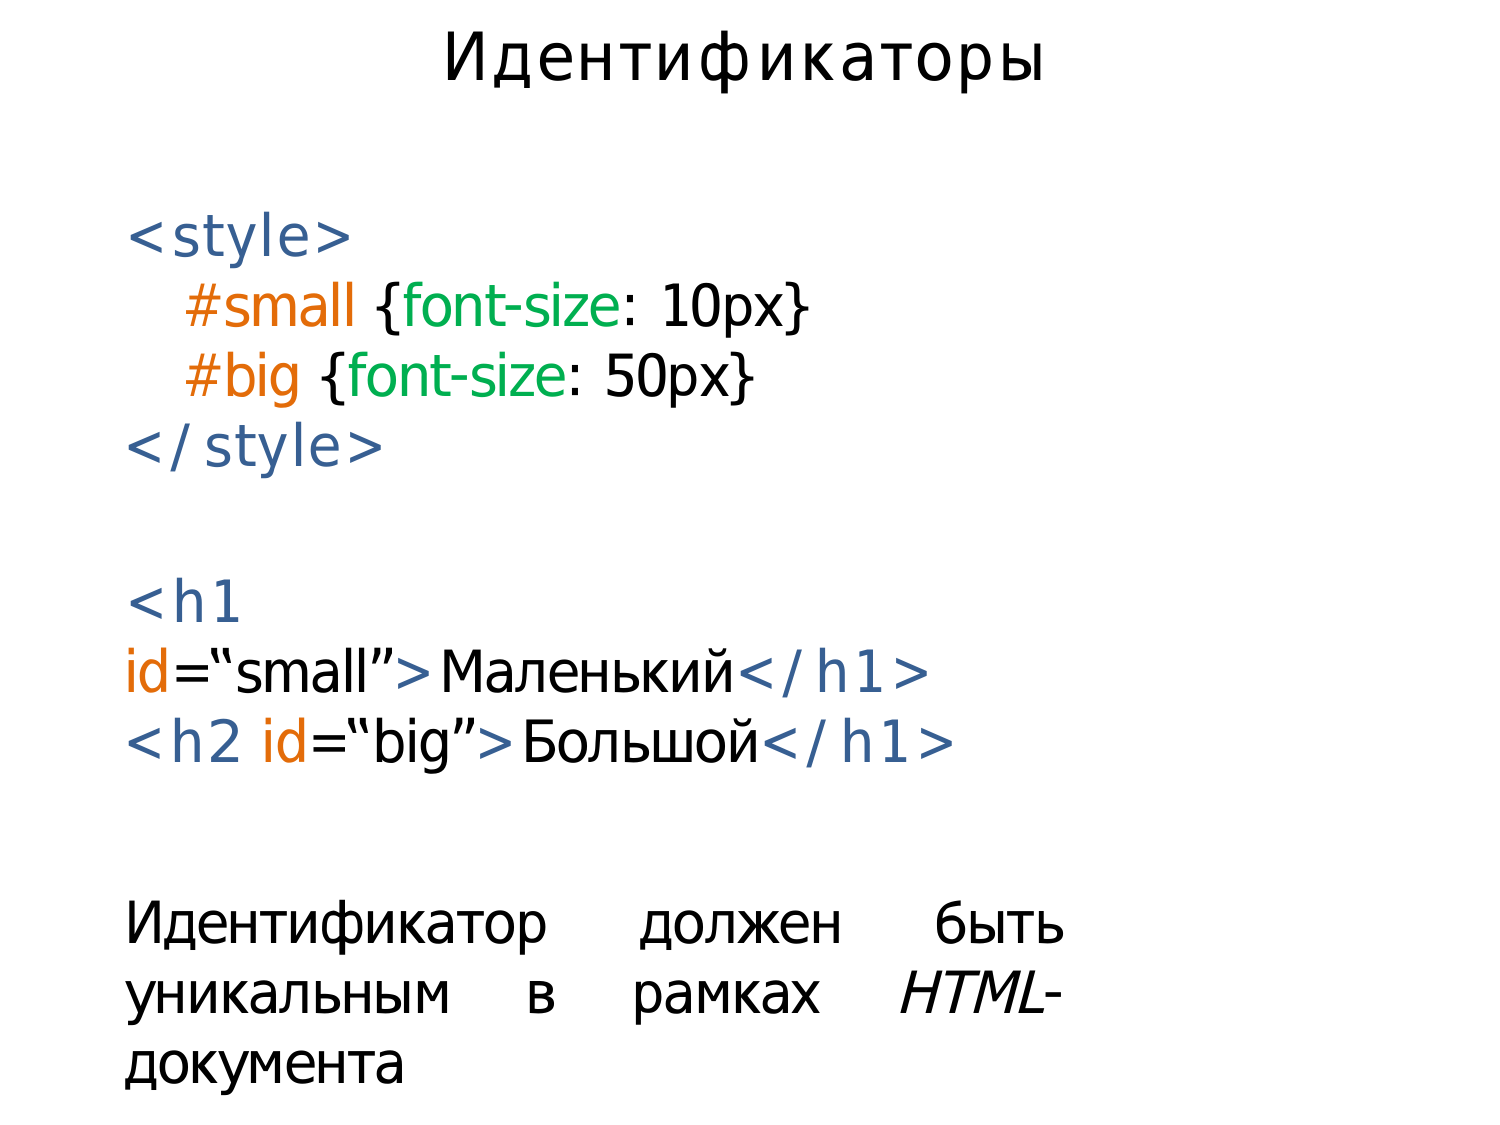

Идентификаторы
<style>
#small {font-size: 10px}
#big {font-size: 50px}
</style>

<h1 id=“small”>Маленький</h1>
<h2 id=“big”>Большой</h1>

Идентификатор должен быть уникальным в рамках HTML-документа